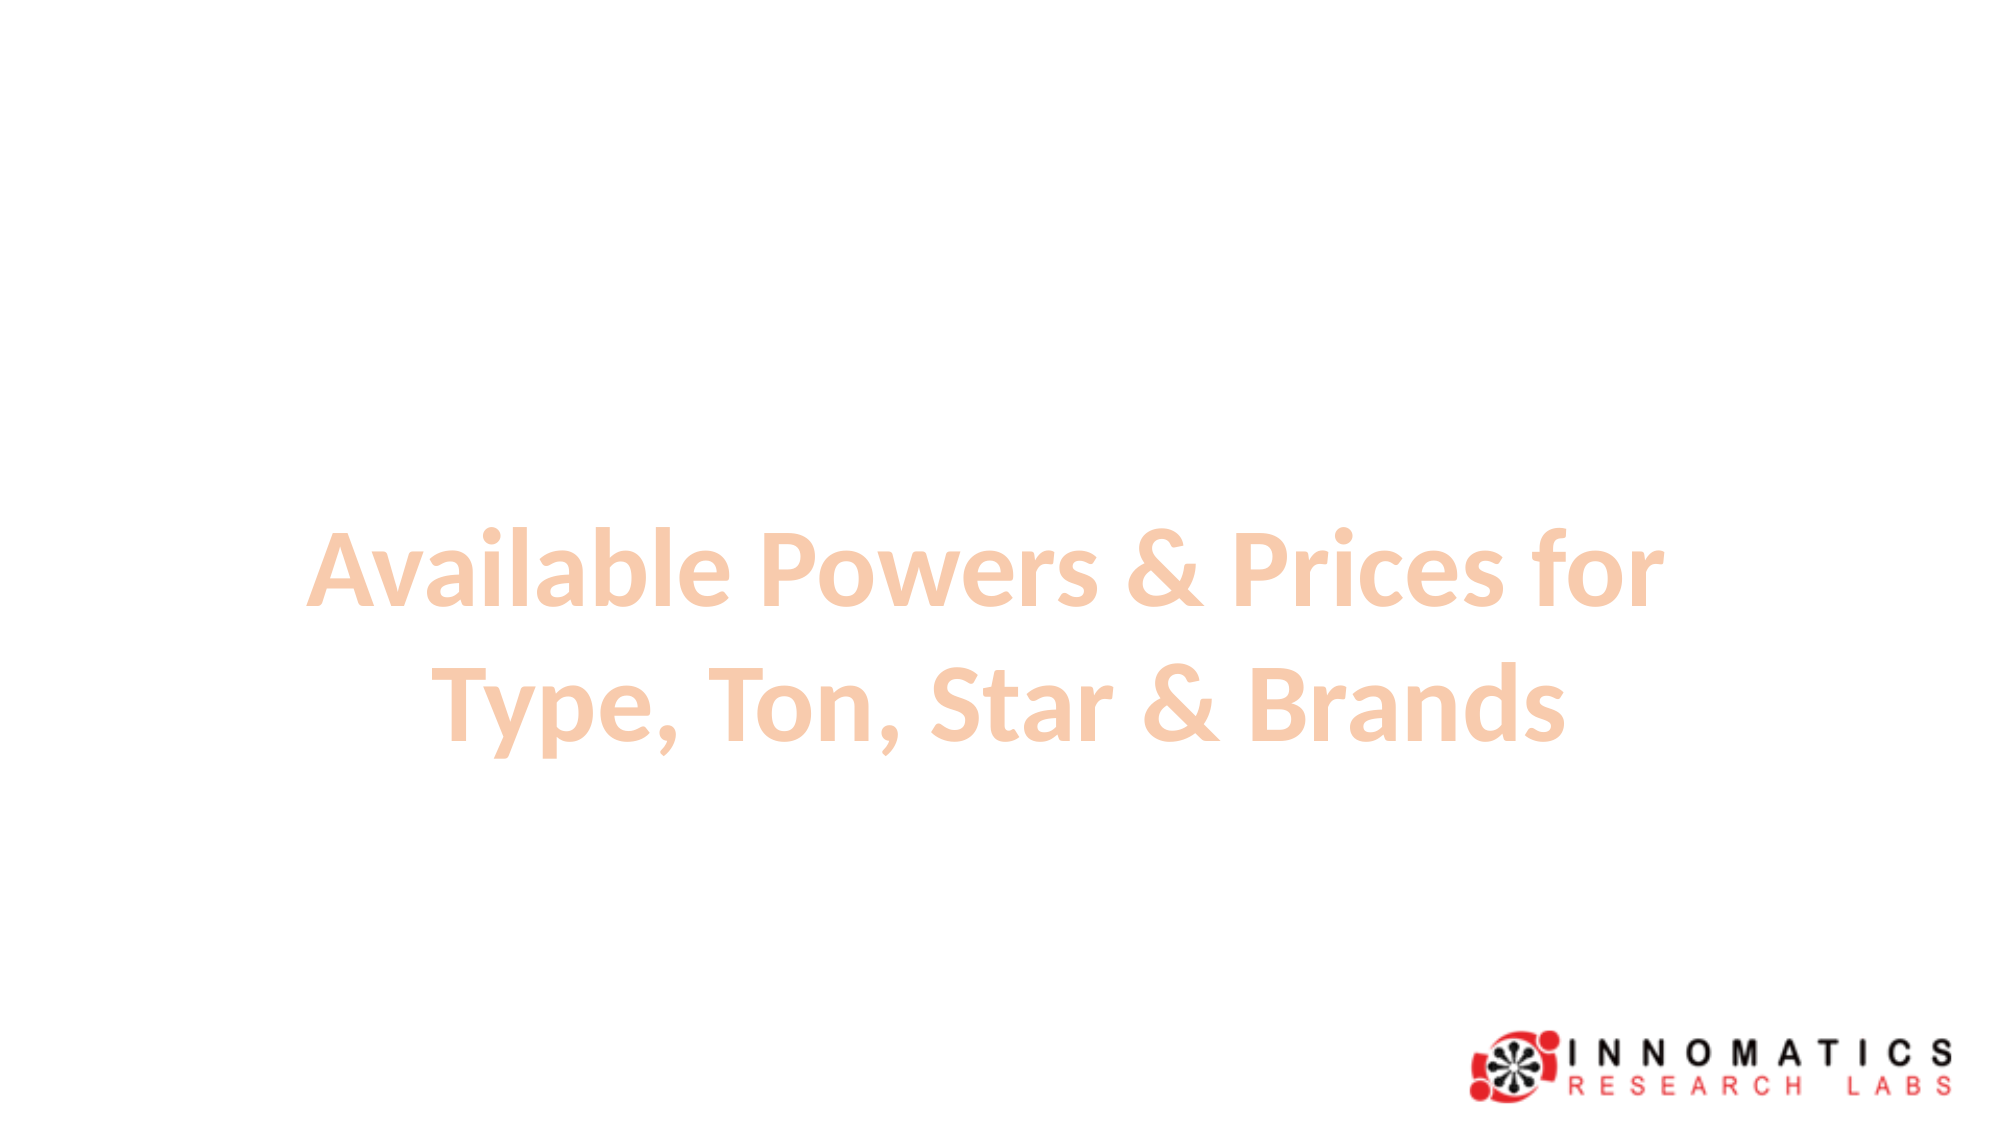

Available Powers & Prices for
Type, Ton, Star & Brands